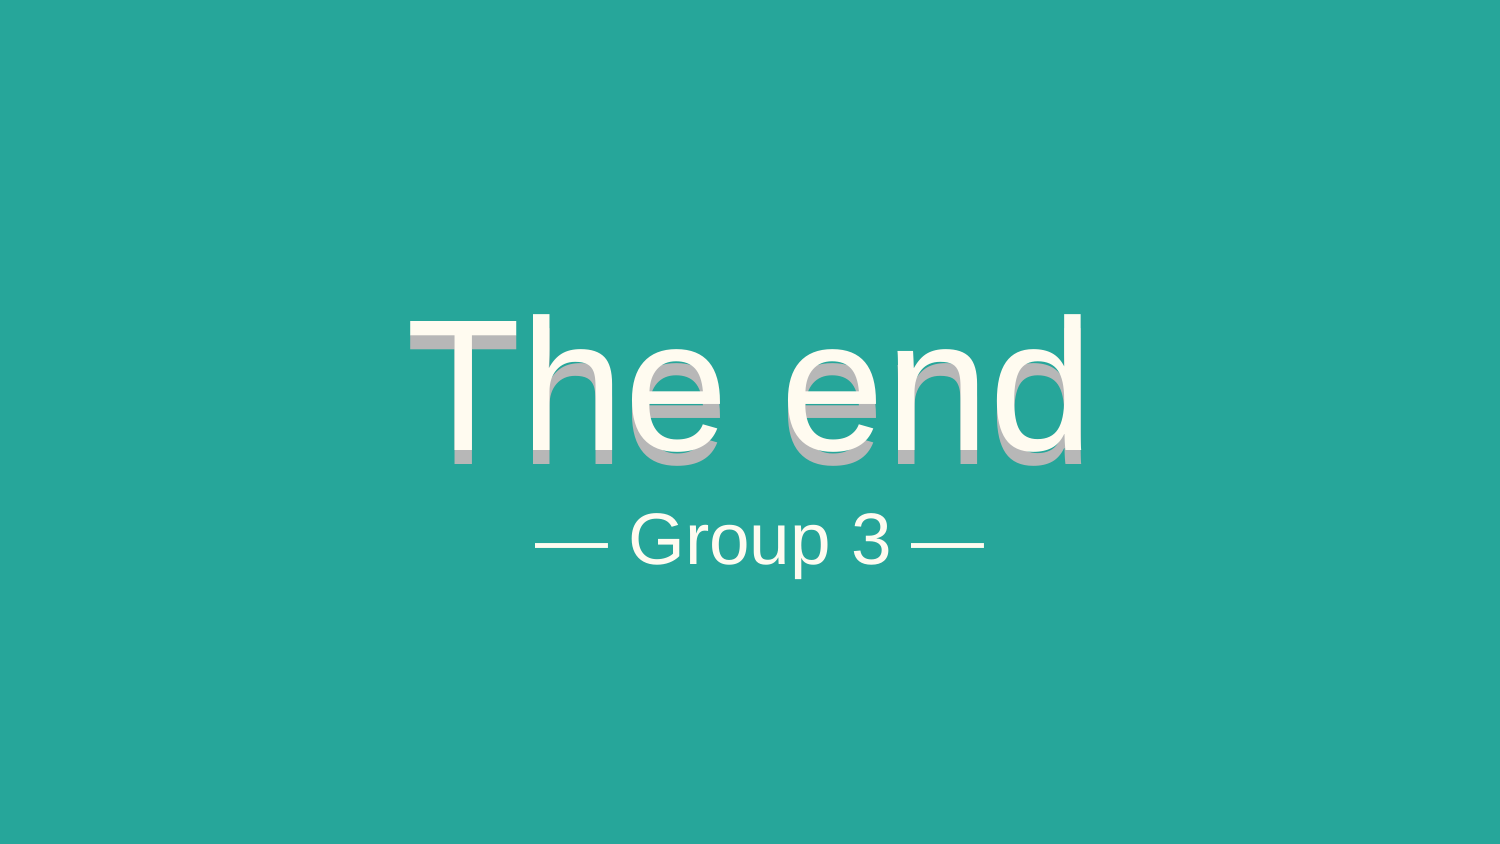

# The end
The end
 — Group 3 —